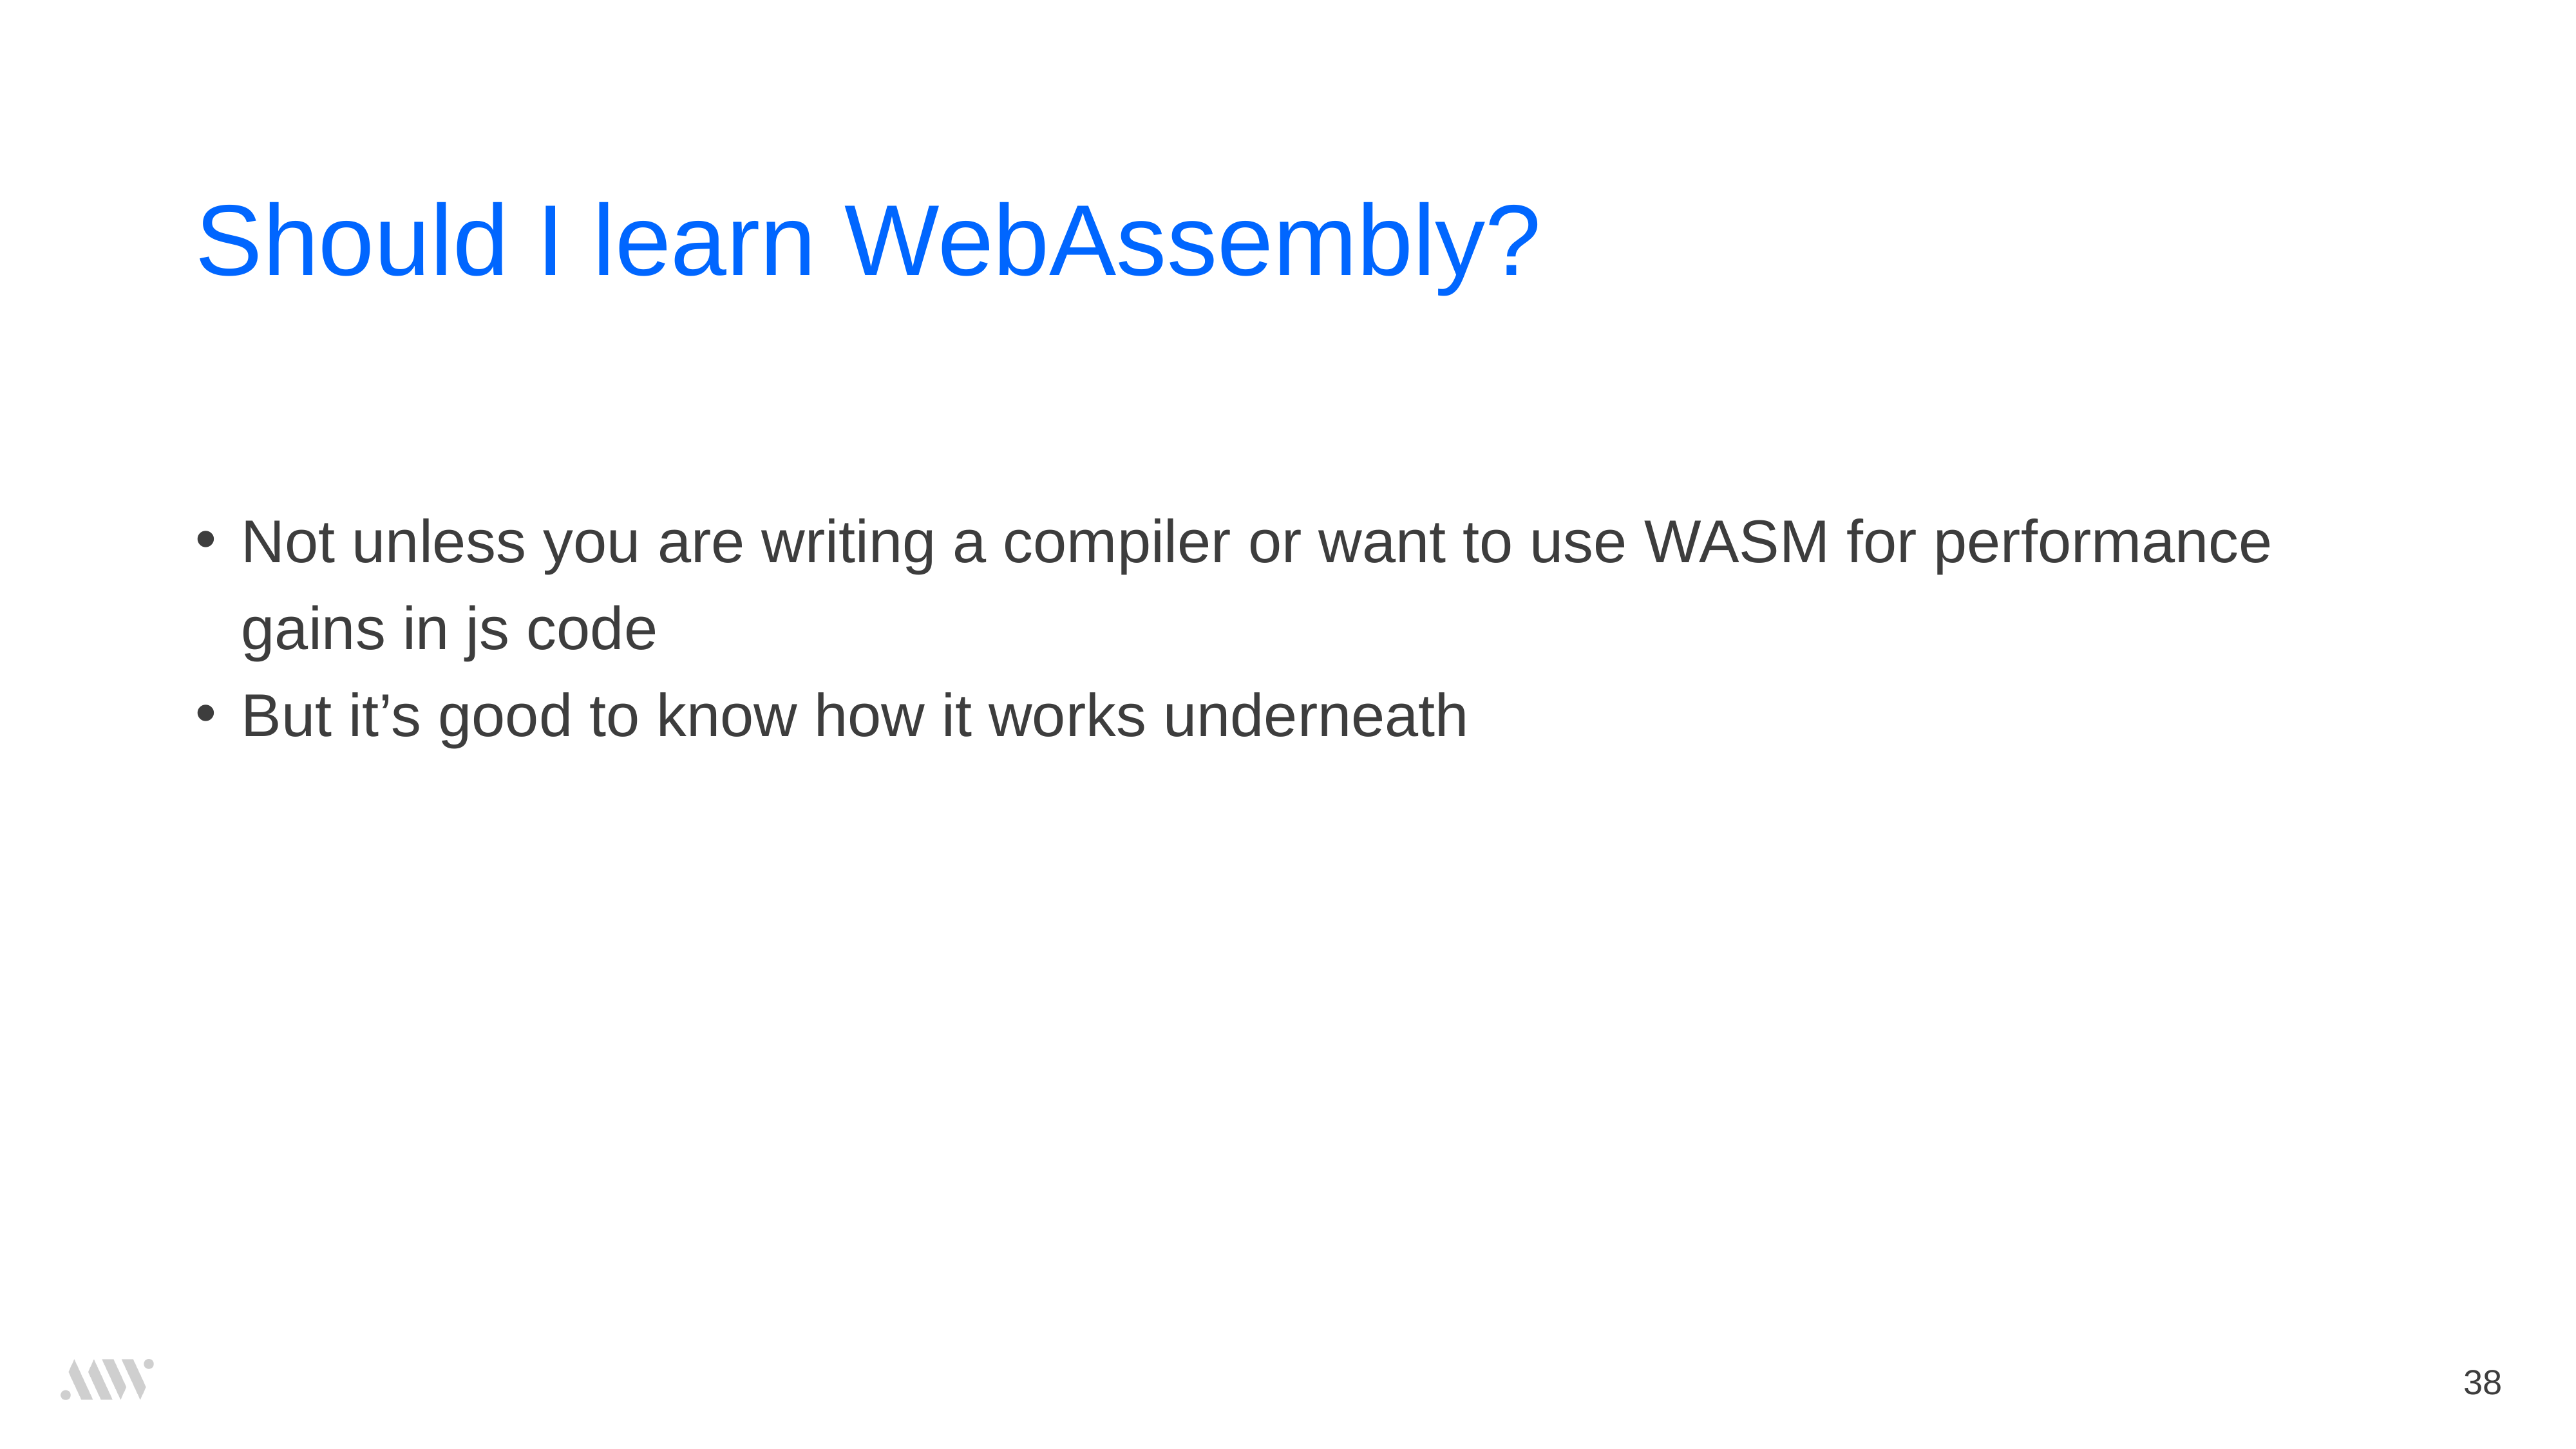

# Should I learn WebAssembly?

Not unless you are writing a compiler or want to use WASM for performance gains in js code
But it’s good to know how it works underneath
38